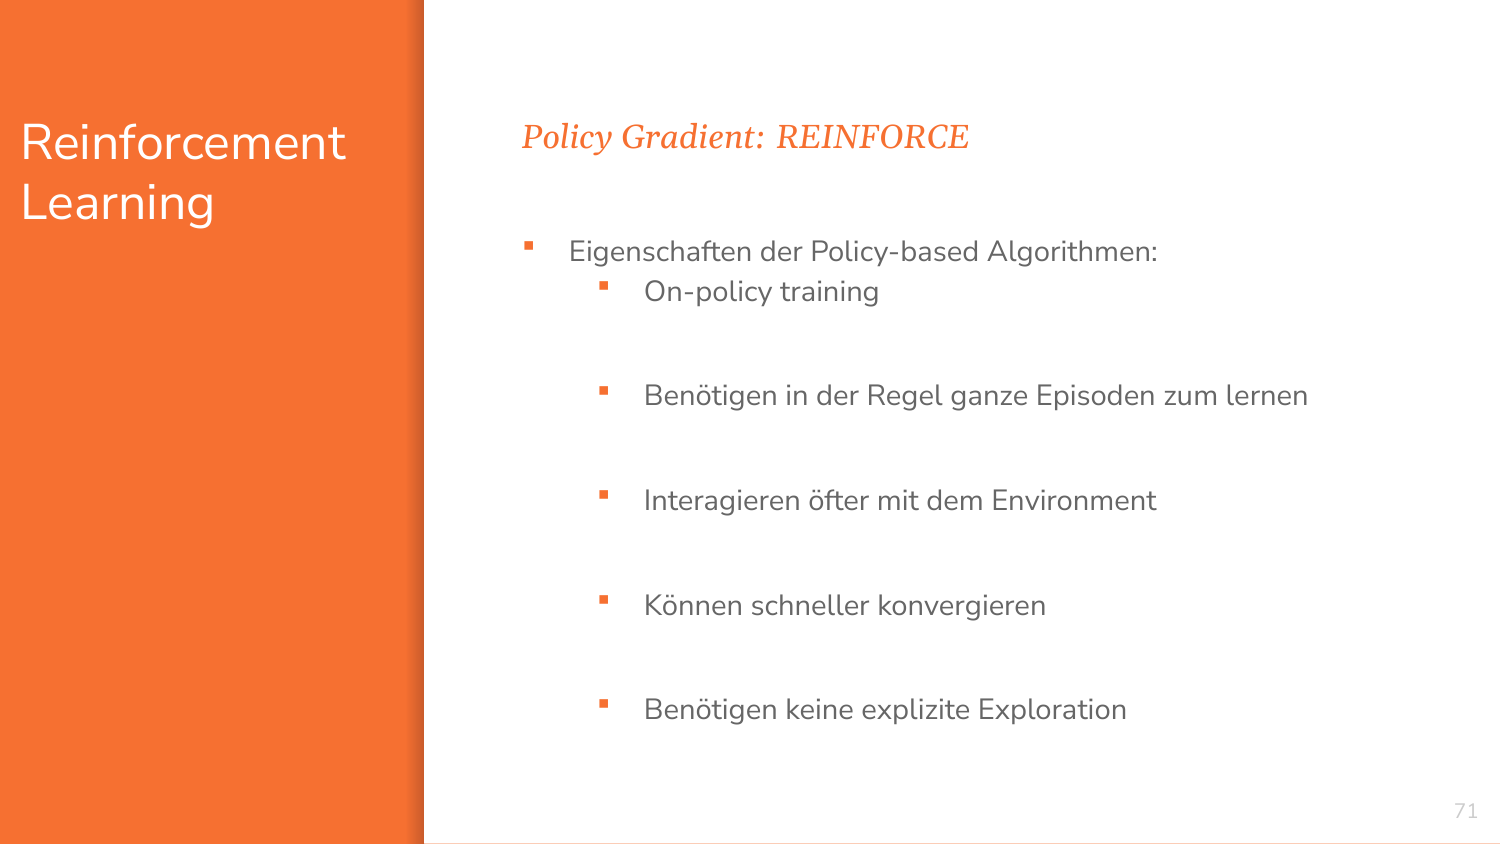

# Reinforcement Learning
Policy Gradient: REINFORCE
Eigenschaften der Policy-based Algorithmen:
On-policy training

Benötigen in der Regel ganze Episoden zum lernen

Interagieren öfter mit dem Environment

Können schneller konvergieren

Benötigen keine explizite Exploration

71